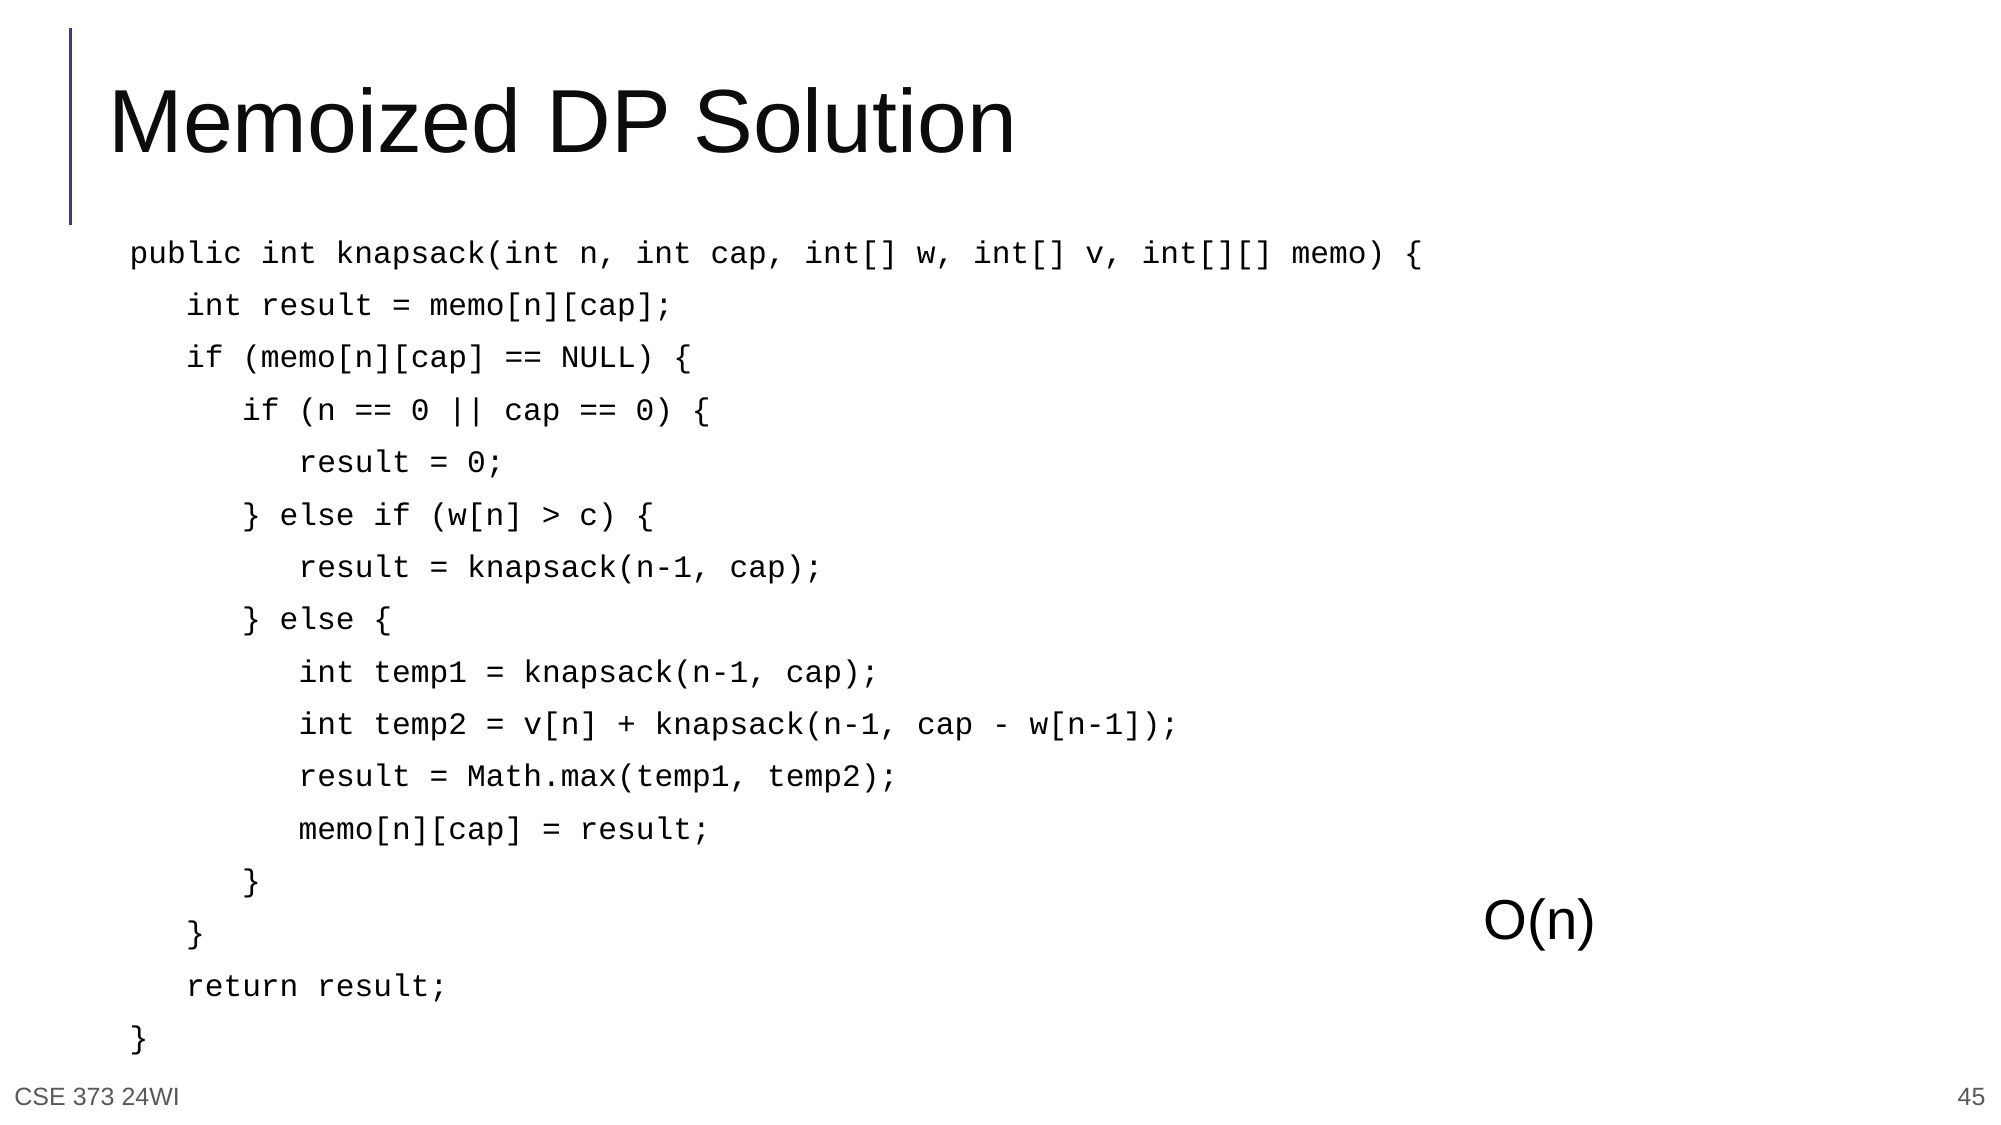

# Memoized DP Solution
public int knapsack(int n, int cap, int[] w, int[] v, int[][] memo) {
   int result = memo[n][cap];
   if (memo[n][cap] == NULL) {
      if (n == 0 || cap == 0) {
         result = 0;
      } else if (w[n] > c) {
         result = knapsack(n-1, cap);
      } else {
         int temp1 = knapsack(n-1, cap);
         int temp2 = v[n] + knapsack(n-1, cap - w[n-1]);
         result = Math.max(temp1, temp2);
         memo[n][cap] = result;
      }
   }
   return result;
}
O(n)